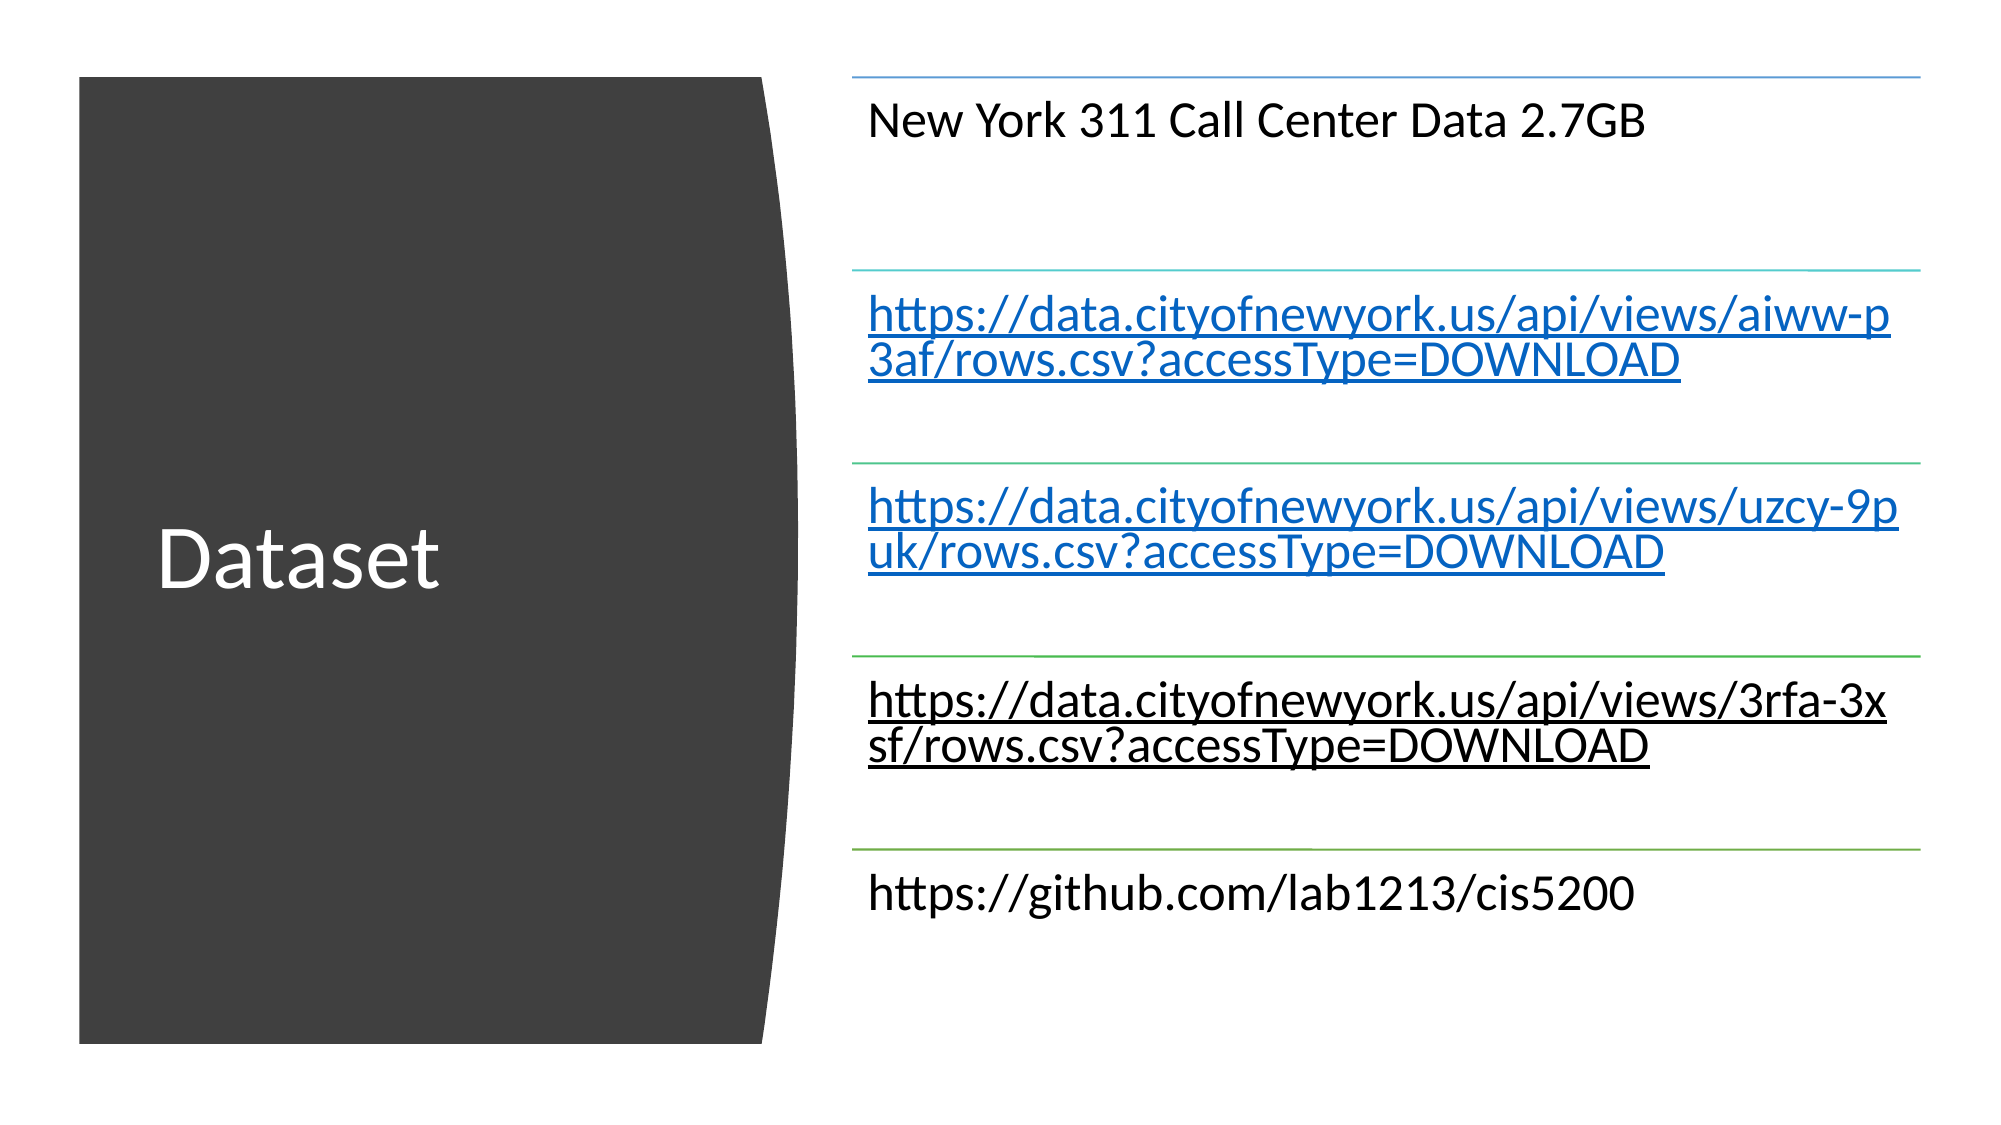

New York 311 Call Center Data 2.7GB
https://data.cityofnewyork.us/api/views/aiww-p3af/rows.csv?accessType=DOWNLOAD
https://data.cityofnewyork.us/api/views/uzcy-9puk/rows.csv?accessType=DOWNLOAD
https://data.cityofnewyork.us/api/views/3rfa-3xsf/rows.csv?accessType=DOWNLOAD
https://github.com/lab1213/cis5200

# Dataset